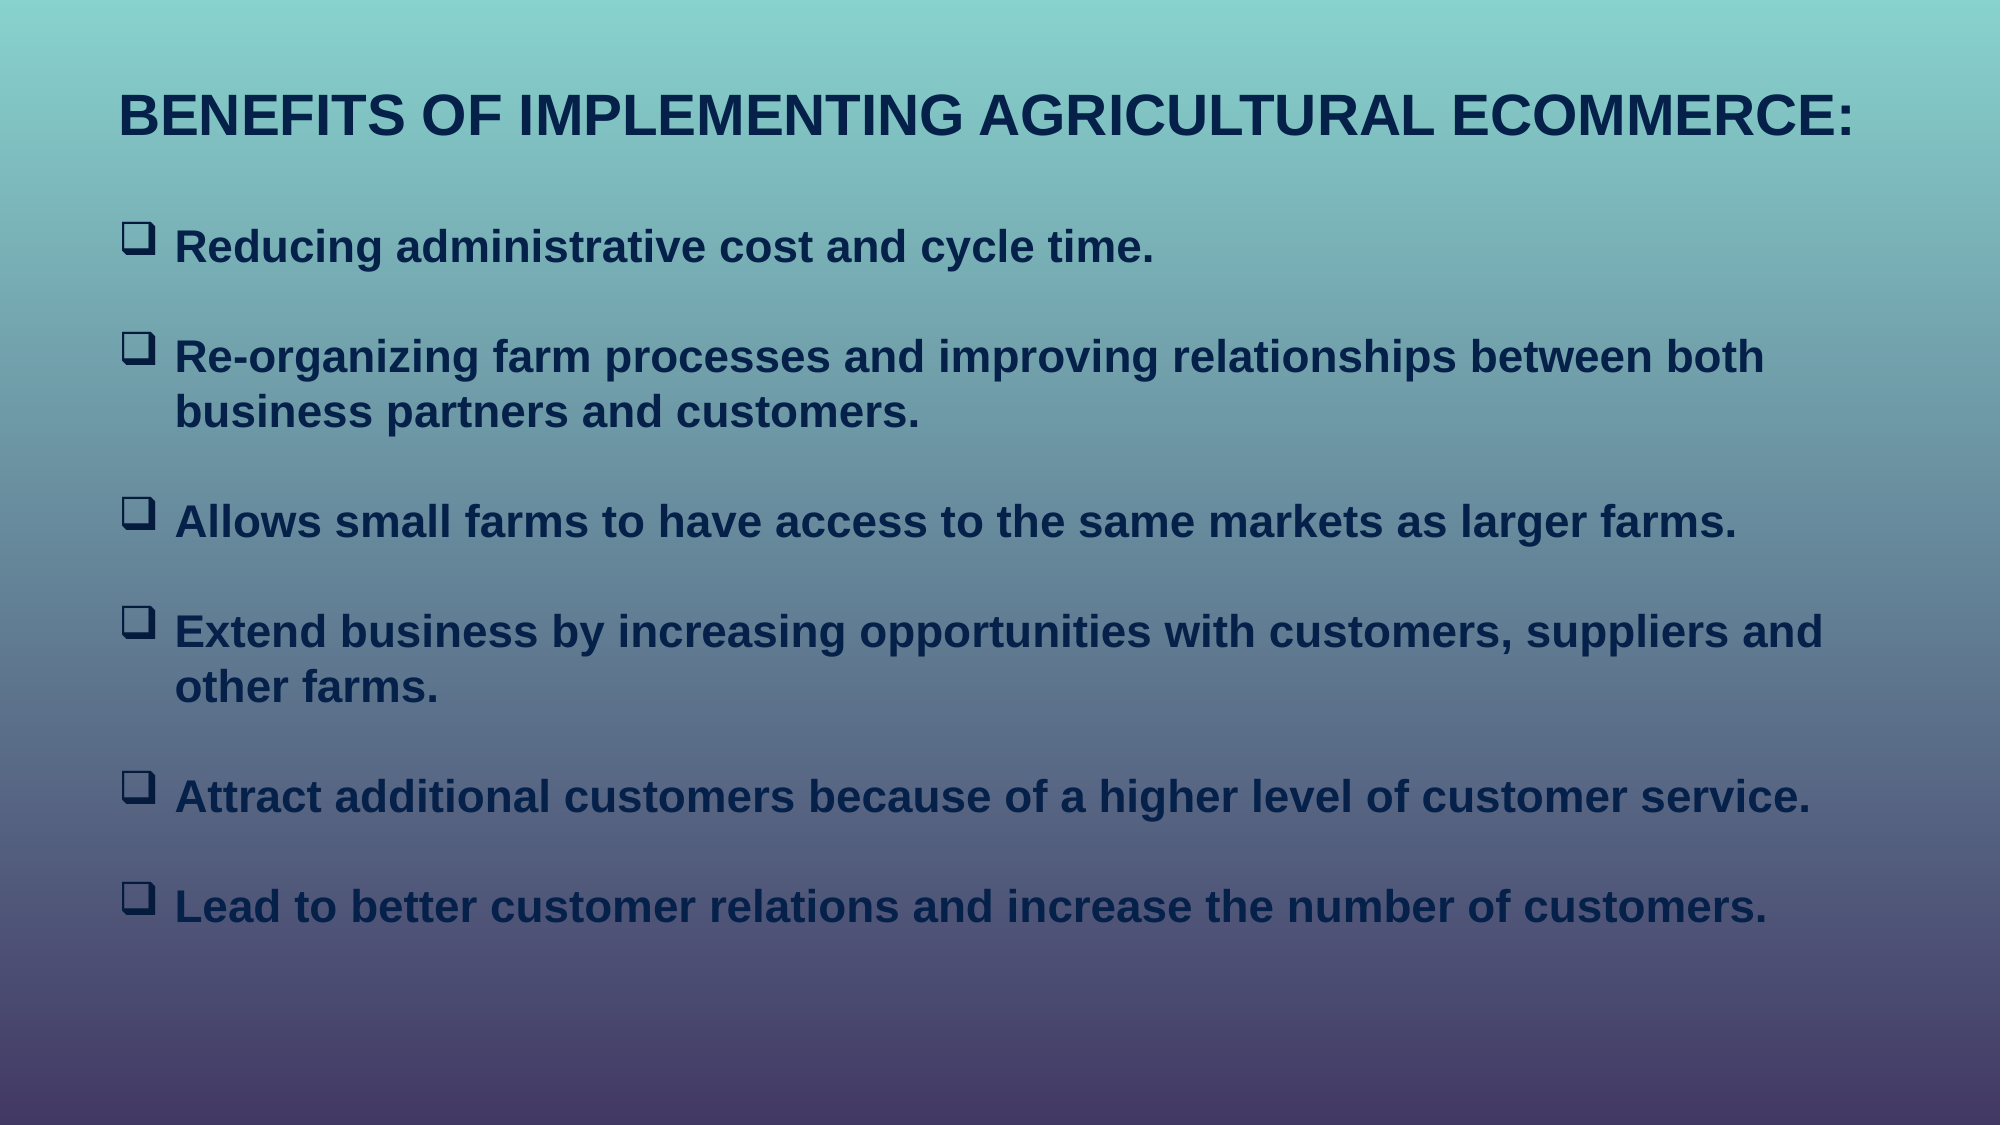

BENEFITS OF IMPLEMENTING AGRICULTURAL ECOMMERCE:

Reducing administrative cost and cycle time.

Re-organizing farm processes and improving relationships between both business partners and customers.

Allows small farms to have access to the same markets as larger farms.

Extend business by increasing opportunities with customers, suppliers and other farms.

Attract additional customers because of a higher level of customer service.

Lead to better customer relations and increase the number of customers.